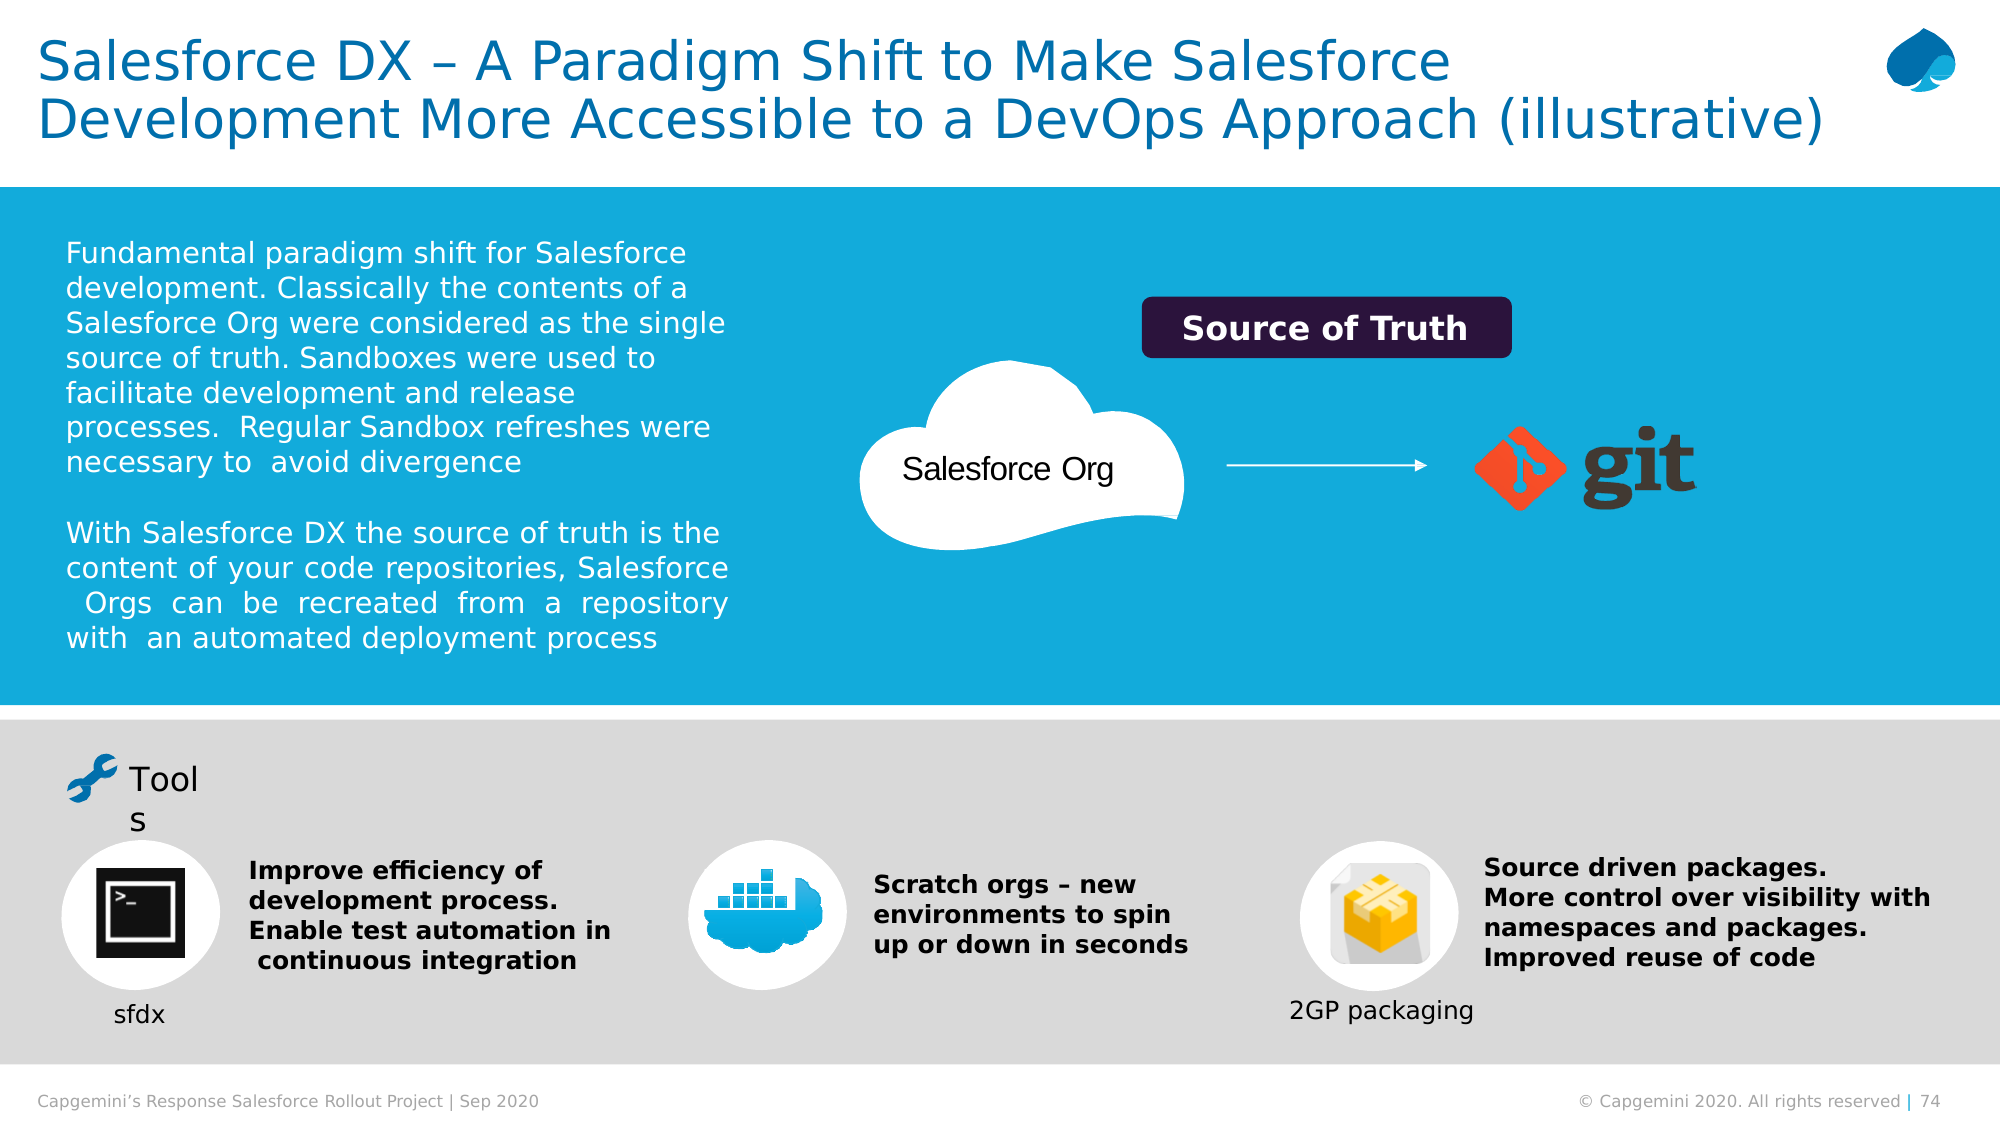

# Salesforce DX – A Paradigm Shift to Make Salesforce  Development More Accessible to a DevOps Approach (illustrative)

Fundamental paradigm shift for Salesforce  development. Classically the contents of a  Salesforce Org were considered as the single  source of truth. Sandboxes were used to  facilitate development and release processes.  Regular Sandbox refreshes were necessary to  avoid divergence

Source of Truth

Salesforce Org

With Salesforce DX the source of truth is the  content of your code repositories, Salesforce  Orgs can be recreated from a repository with  an automated deployment process

Tools

Source driven packages.
More control over visibility with
namespaces and packages.
Improved reuse of code
Improve efficiency of  development process.  Enable test automation in  continuous integration

Scratch orgs – new  environments to spin  up or down in seconds

2GP packaging
sfdx
Capgemini’s Response Salesforce Rollout Project | Sep 2020
© Capgemini 2020. All rights reserved | 74